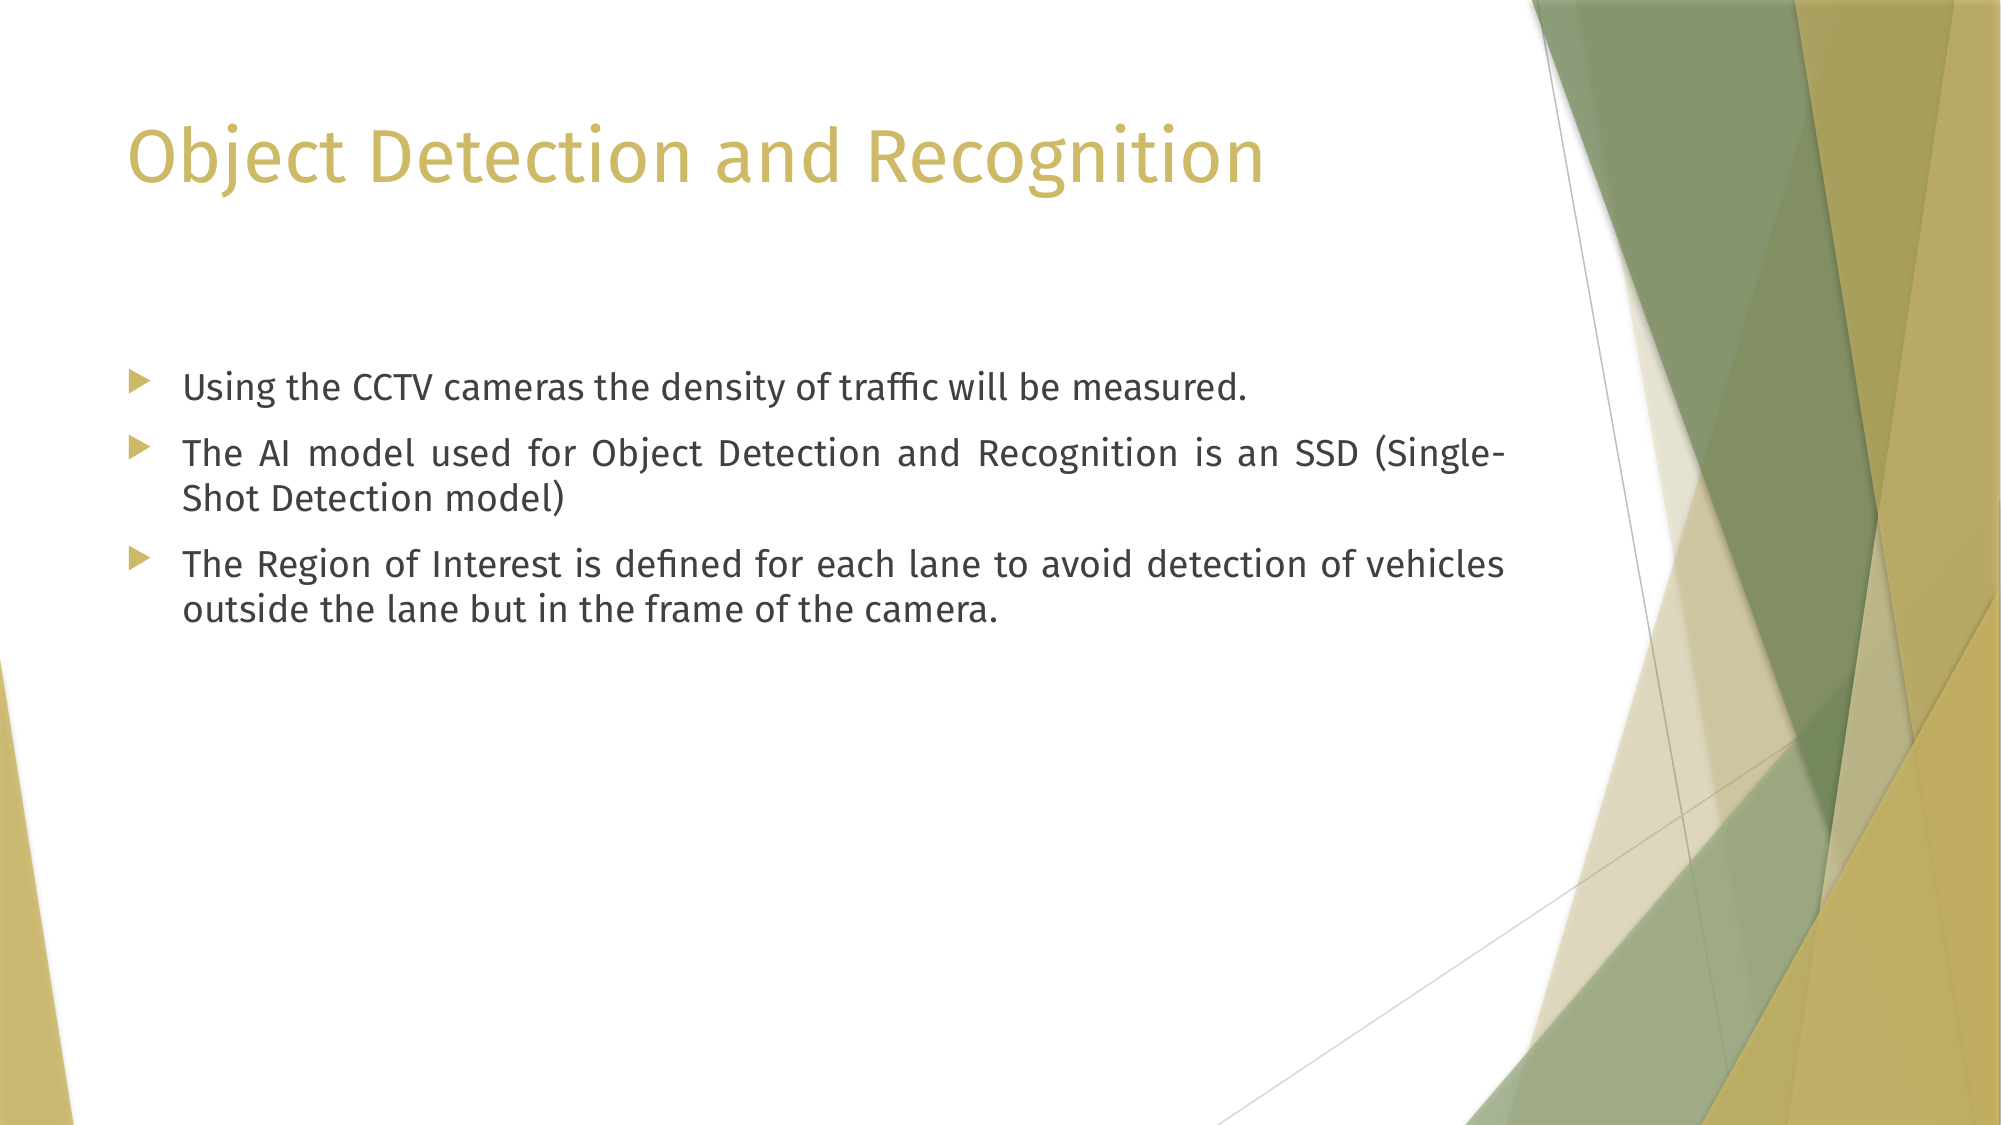

# Object Detection and Recognition
Using the CCTV cameras the density of traffic will be measured.
The AI model used for Object Detection and Recognition is an SSD (Single-Shot Detection model)
The Region of Interest is defined for each lane to avoid detection of vehicles outside the lane but in the frame of the camera.